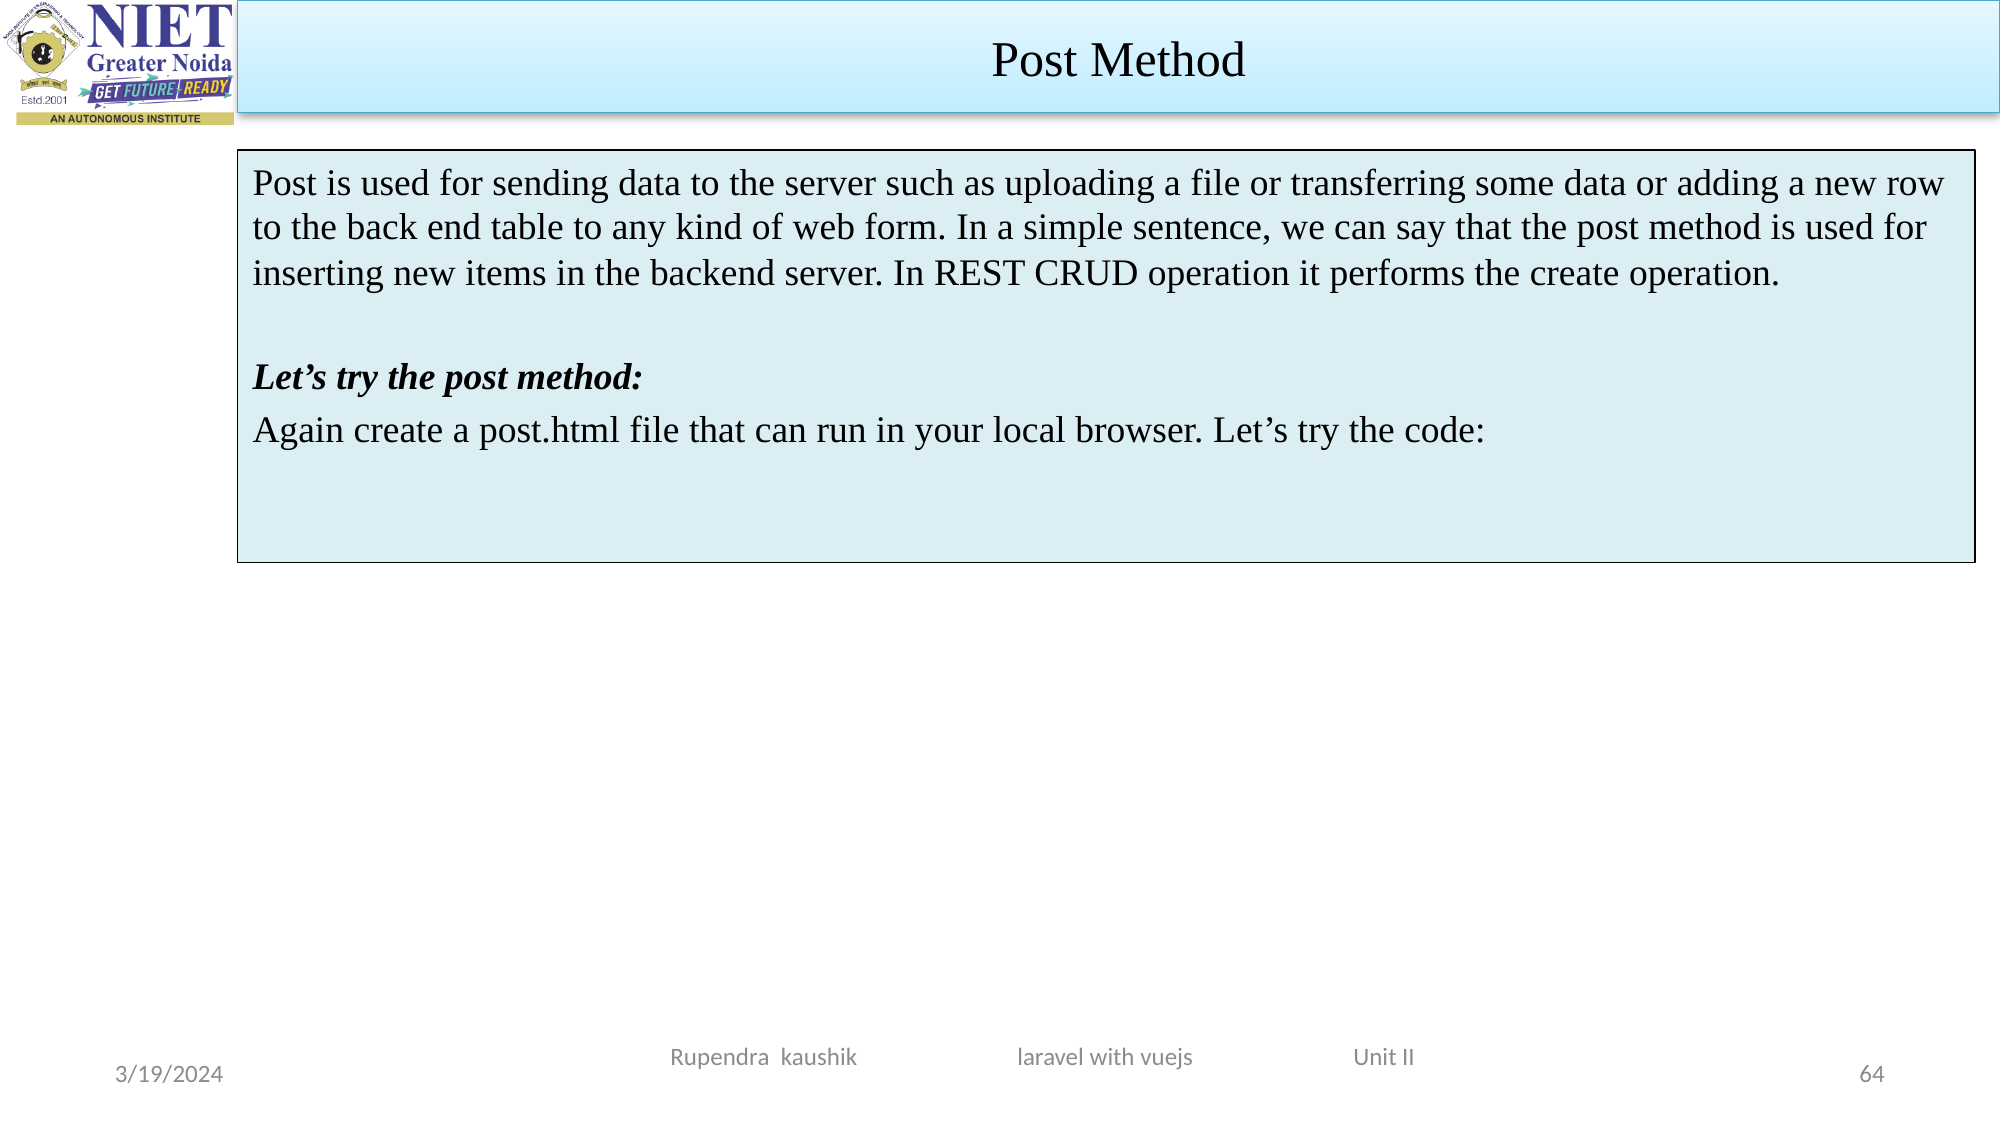

Post Method
Post is used for sending data to the server such as uploading a file or transferring some data or adding a new row to the back end table to any kind of web form. In a simple sentence, we can say that the post method is used for inserting new items in the backend server. In REST CRUD operation it performs the create operation.

Let’s try the post method:
Again create a post.html file that can run in your local browser. Let’s try the code:

Rupendra  kaushik                            laravel with vuejs                            Unit II
3/19/2024
64